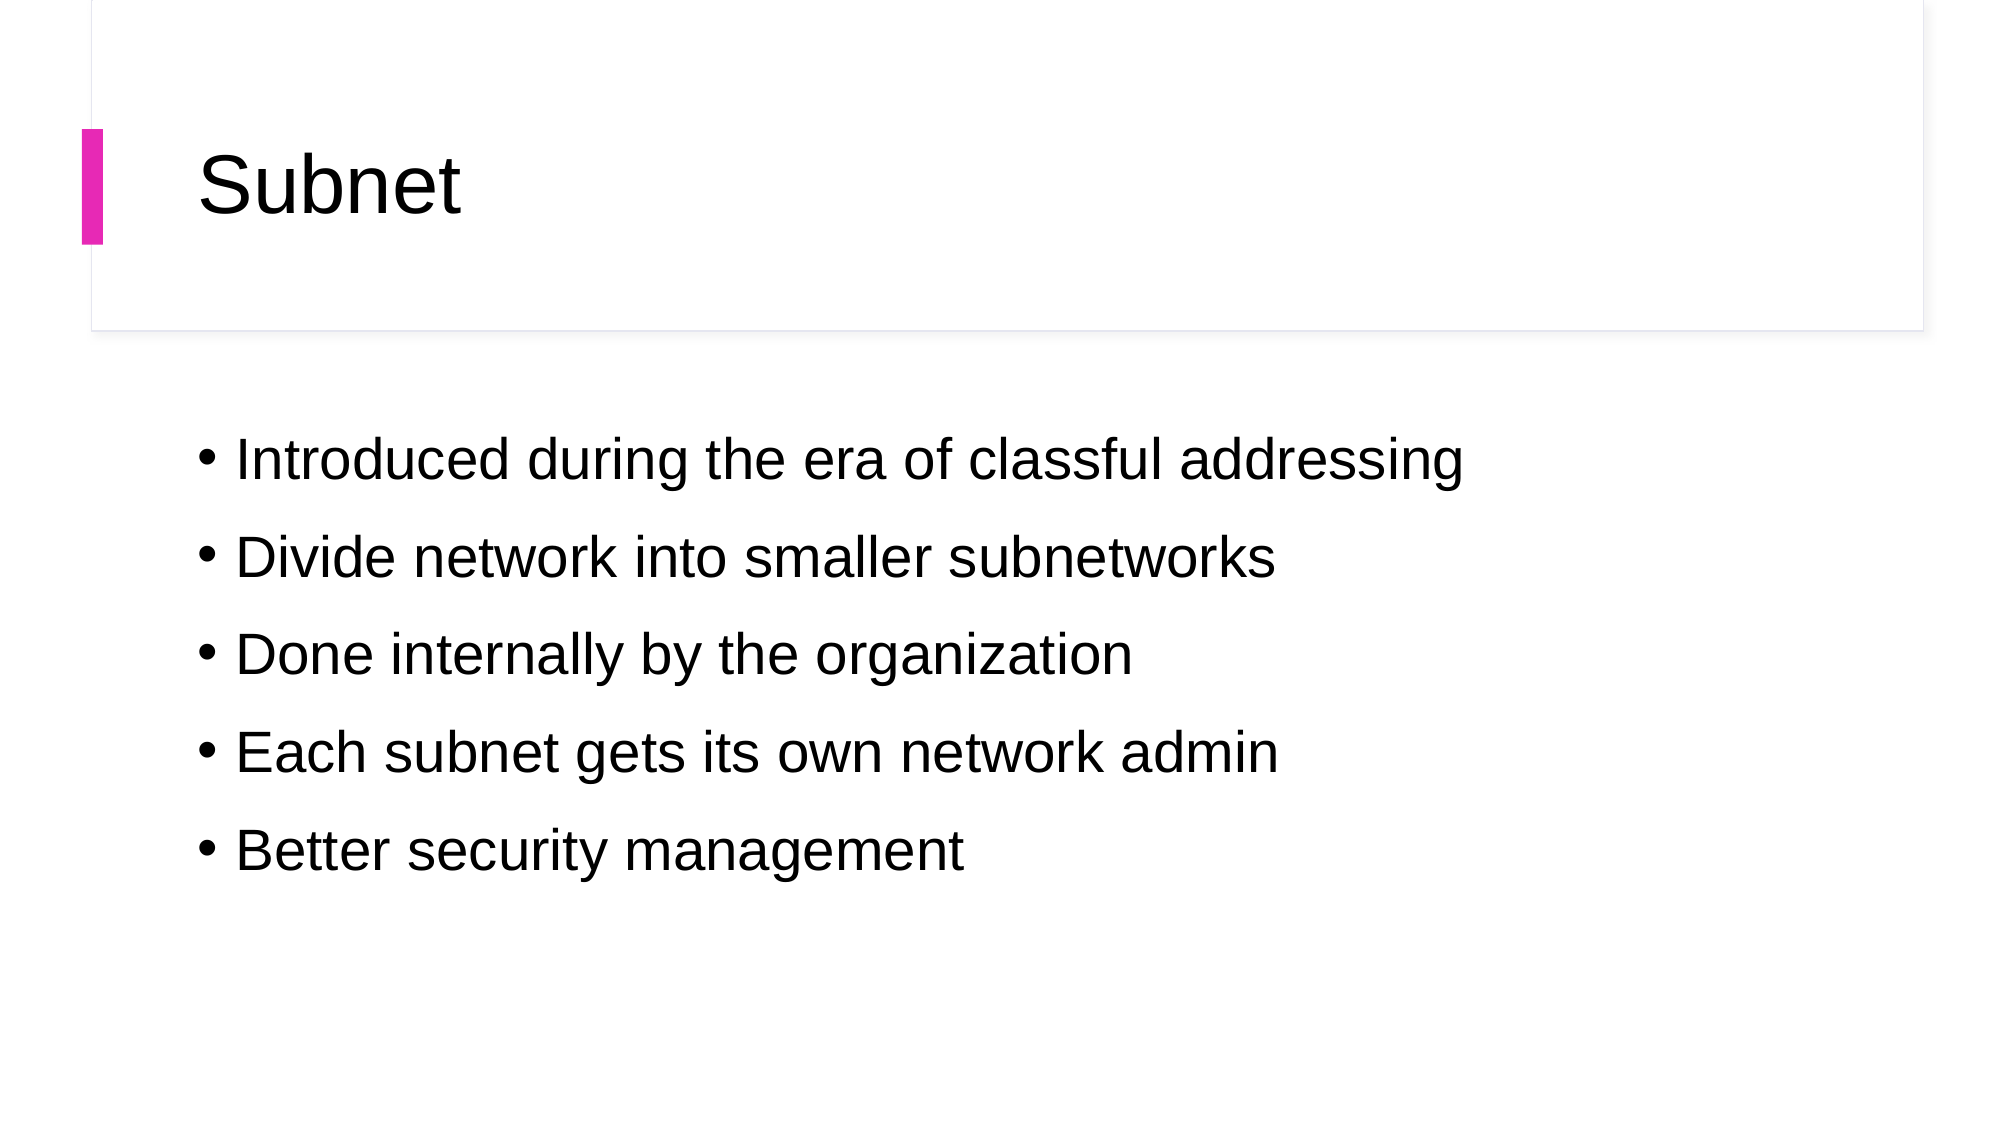

# Subnet
Introduced during the era of classful addressing
Divide network into smaller subnetworks
Done internally by the organization
Each subnet gets its own network admin
Better security management